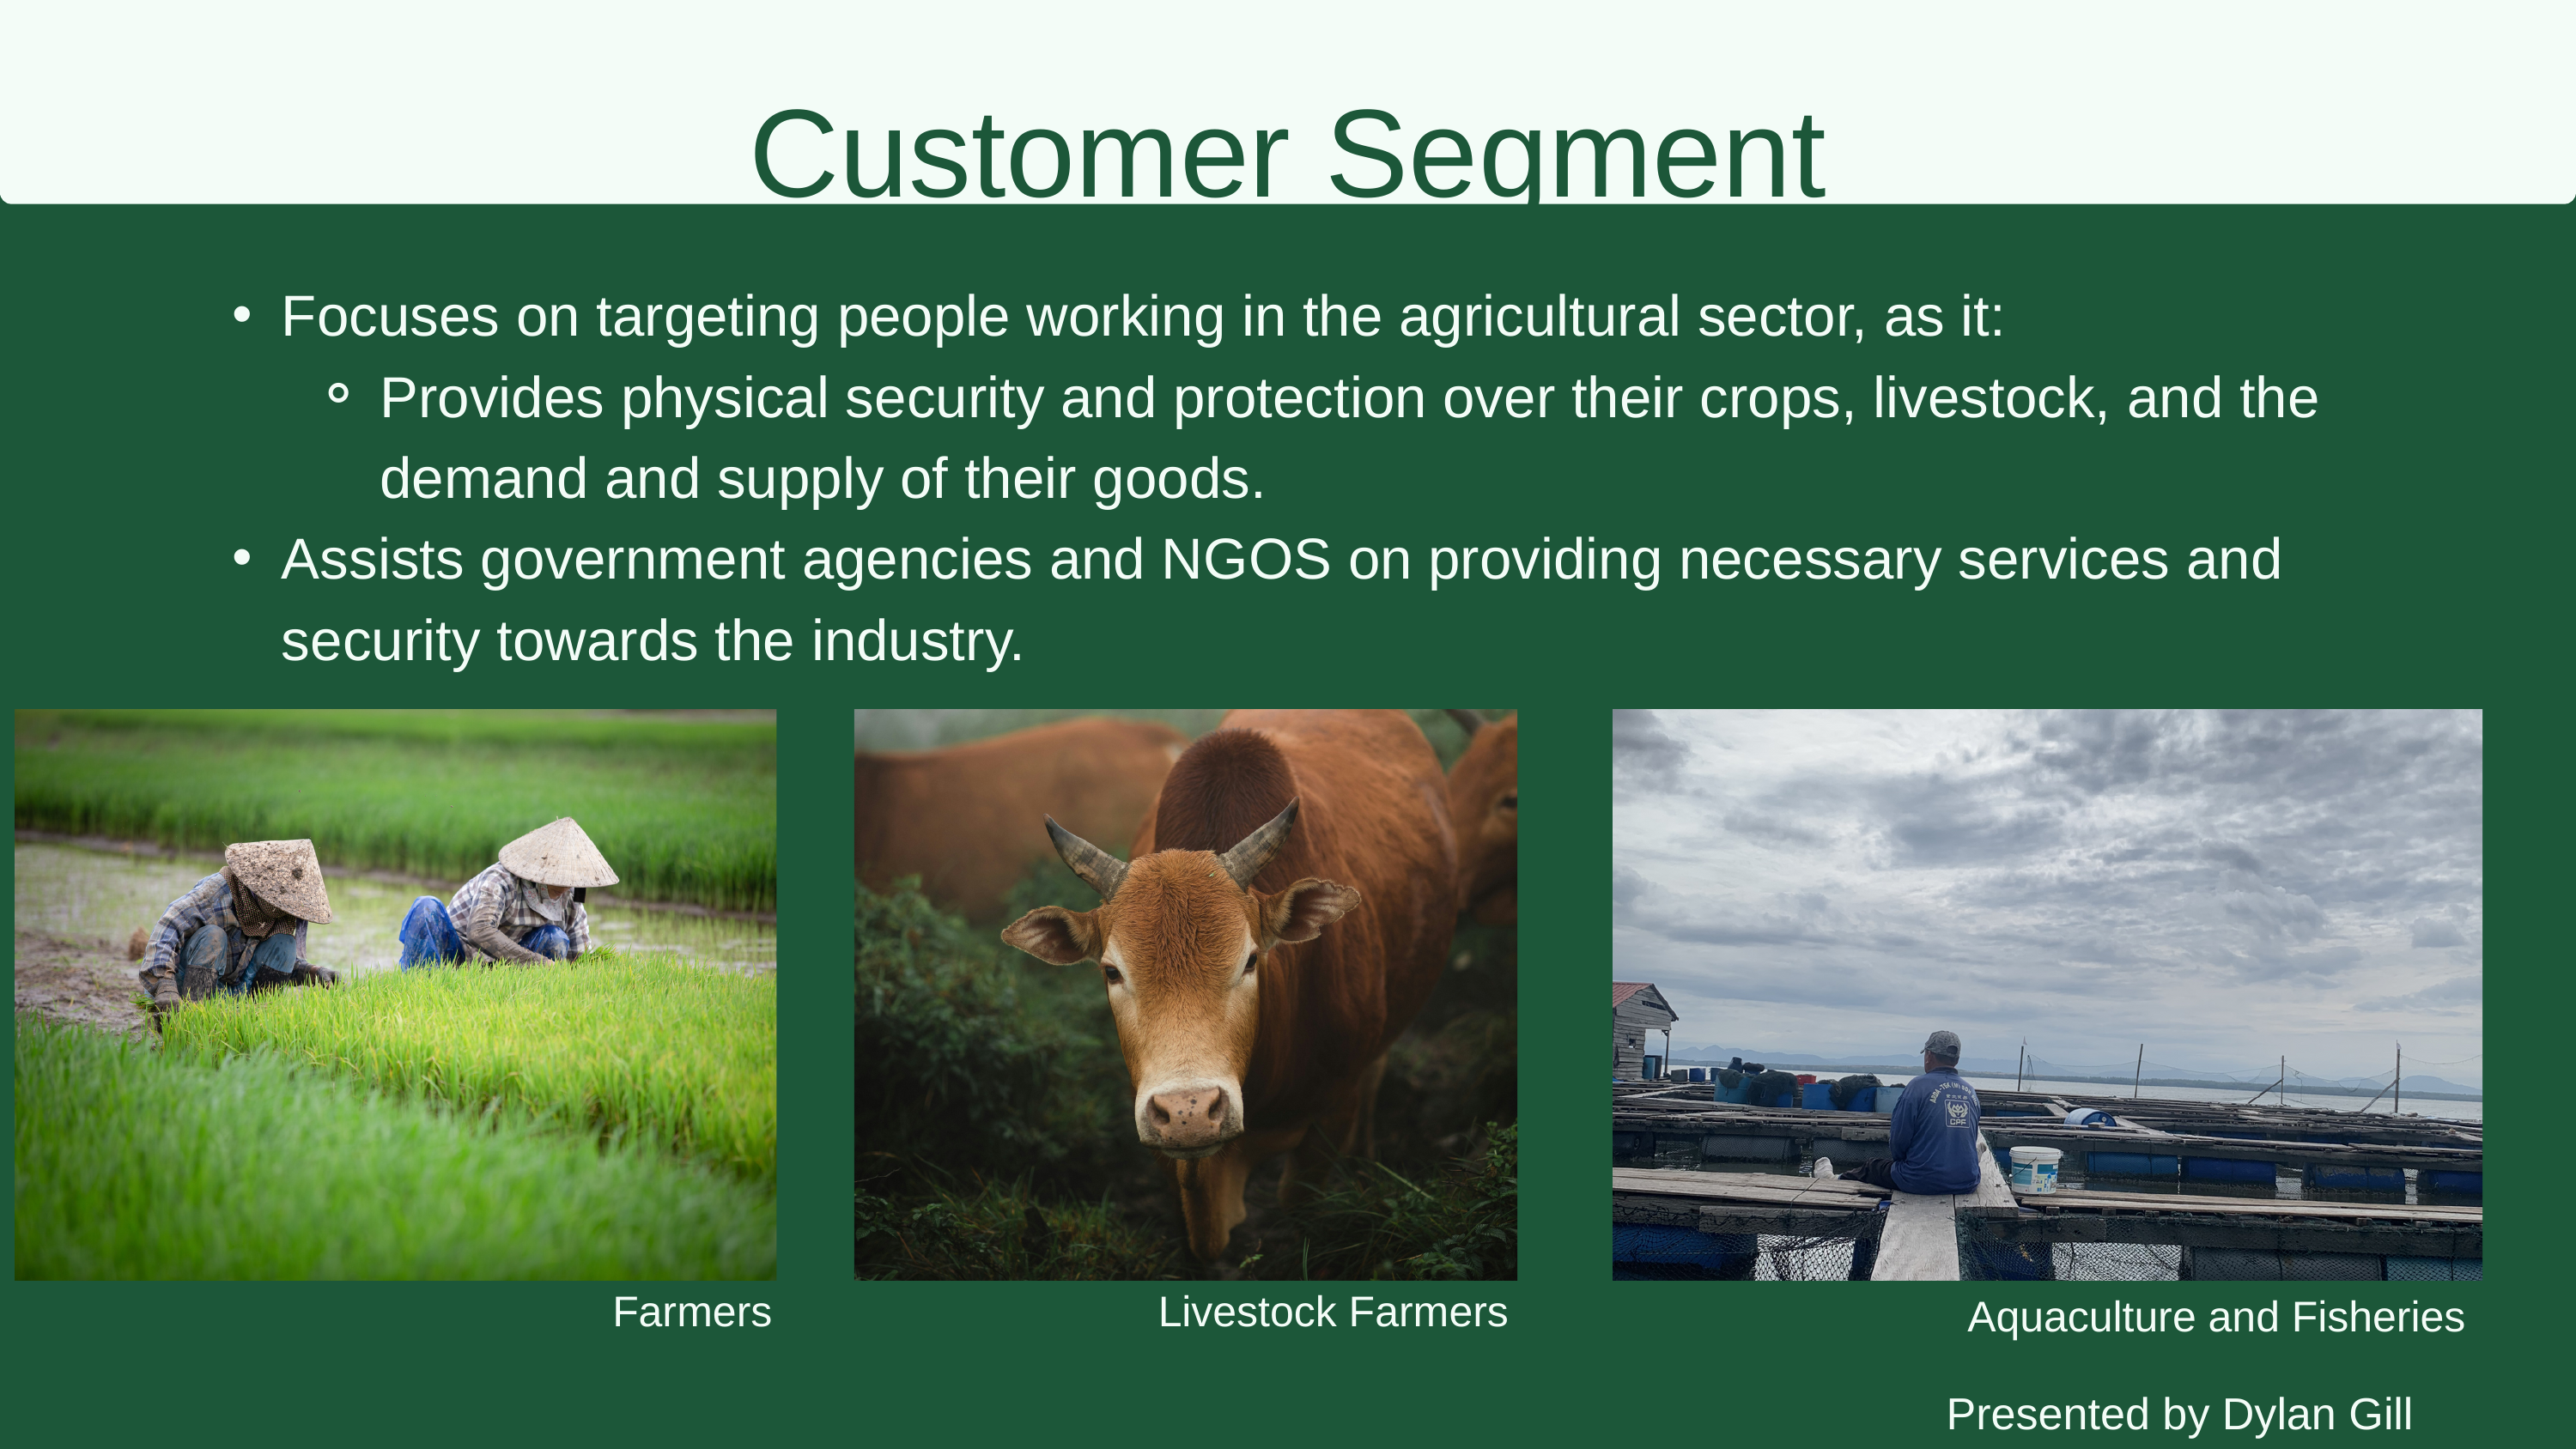

Customer Segment
Focuses on targeting people working in the agricultural sector, as it:
Provides physical security and protection over their crops, livestock, and the demand and supply of their goods.
Assists government agencies and NGOS on providing necessary services and security towards the industry.

Farmers
Livestock Farmers
Aquaculture and Fisheries
Presented by Dylan Gill